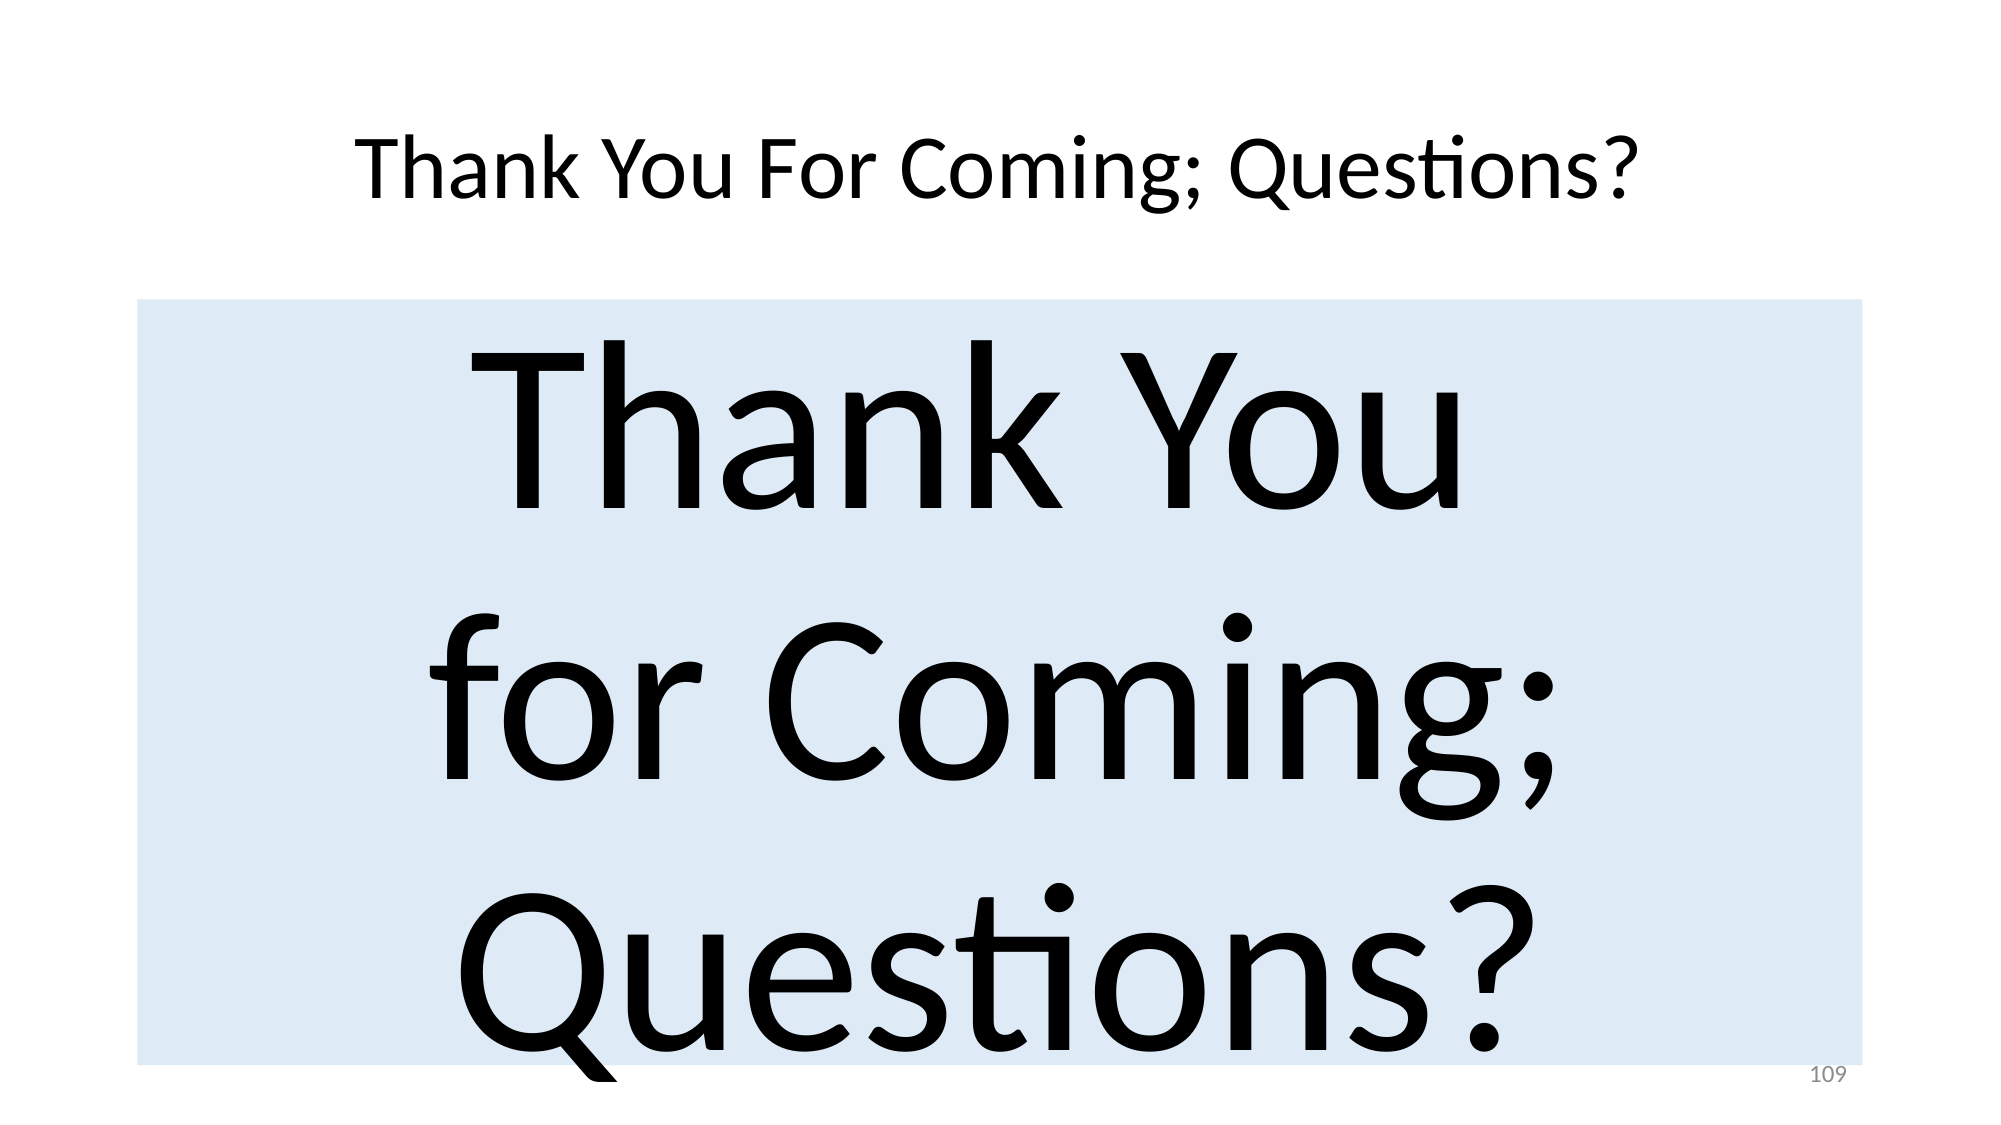

# Thank You For Coming; Questions?
Thank You
for Coming;
Questions?
109